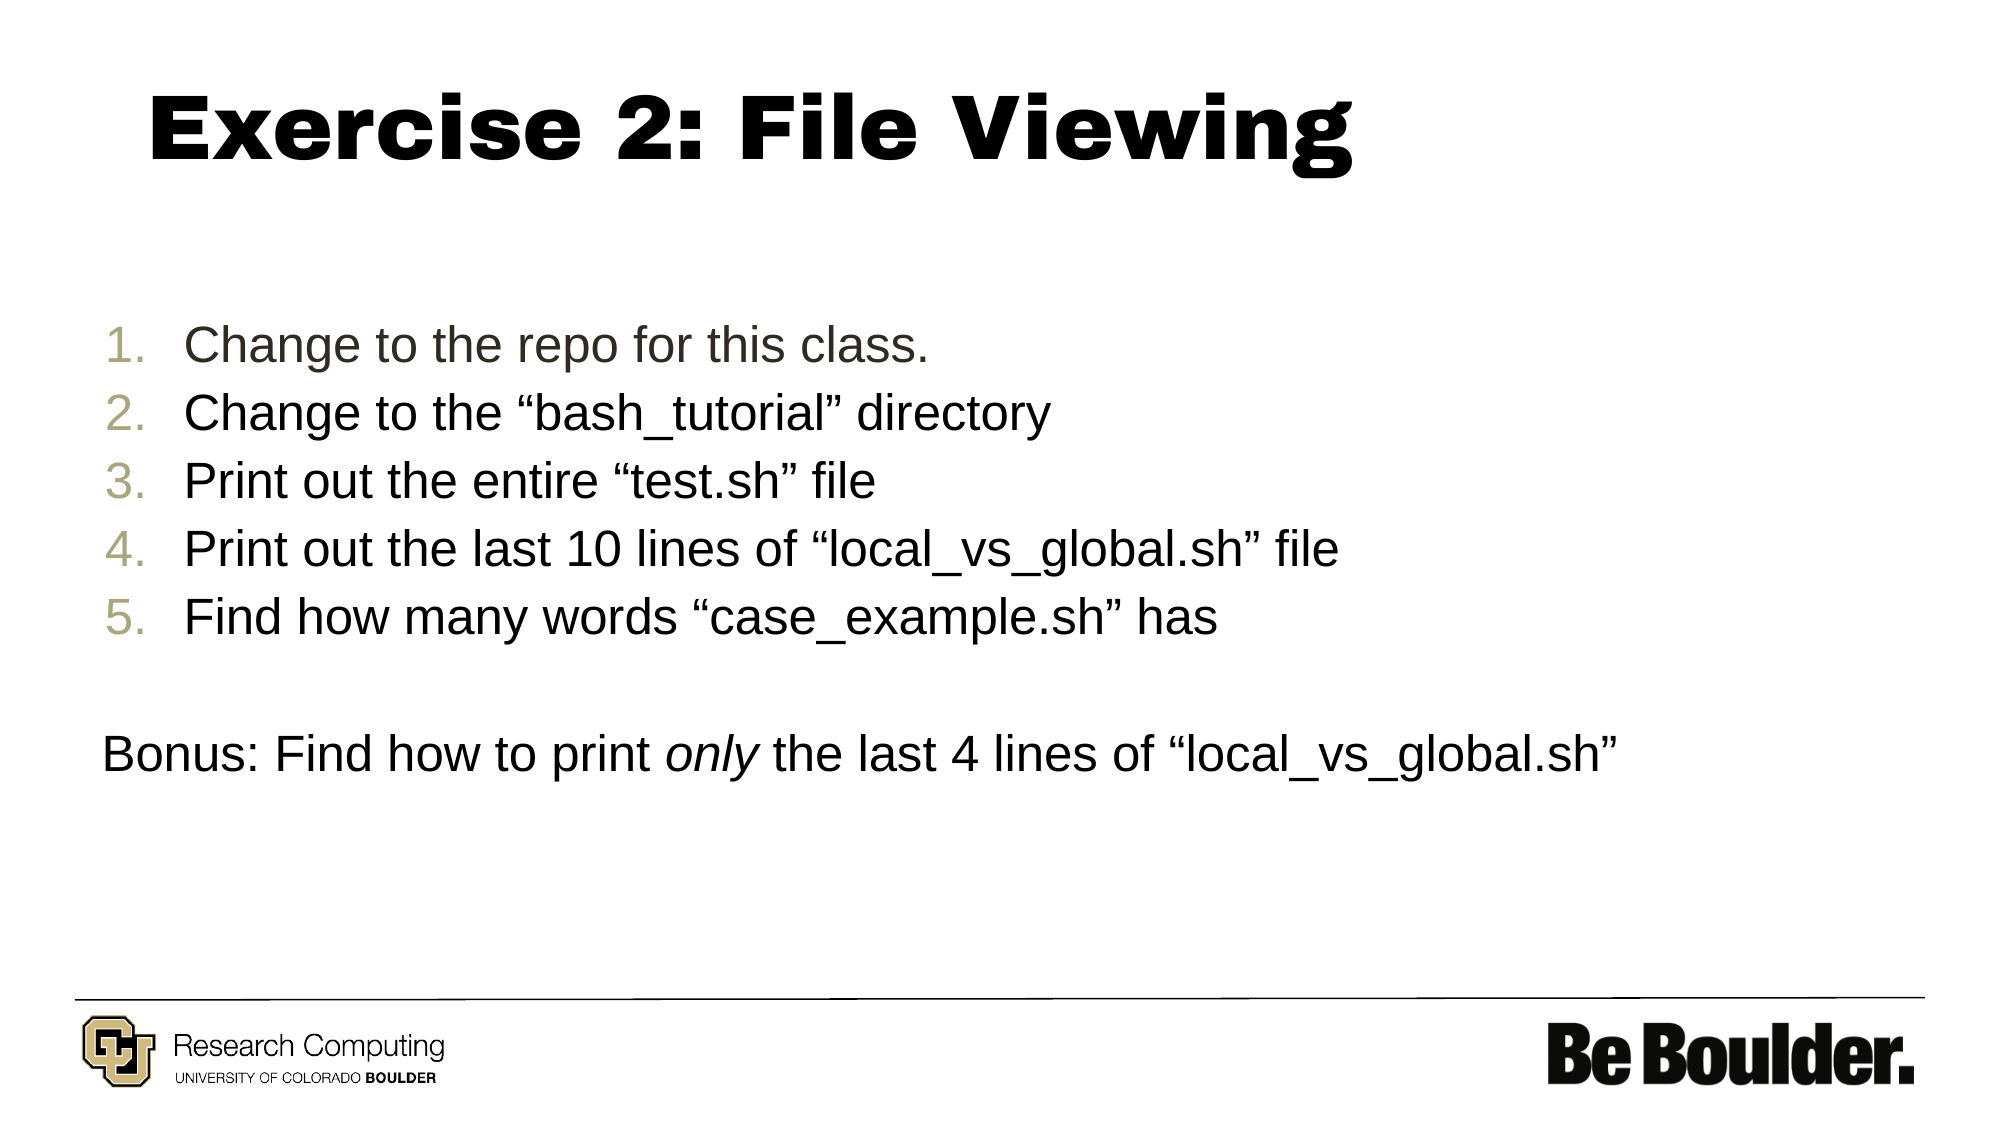

# Exercise 2: File Viewing
Change to the repo for this class.
Change to the “bash_tutorial” directory
Print out the entire “test.sh” file
Print out the last 10 lines of “local_vs_global.sh” file
Find how many words “case_example.sh” has

Bonus: Find how to print only the last 4 lines of “local_vs_global.sh”

Research Computing @ CU Boulder